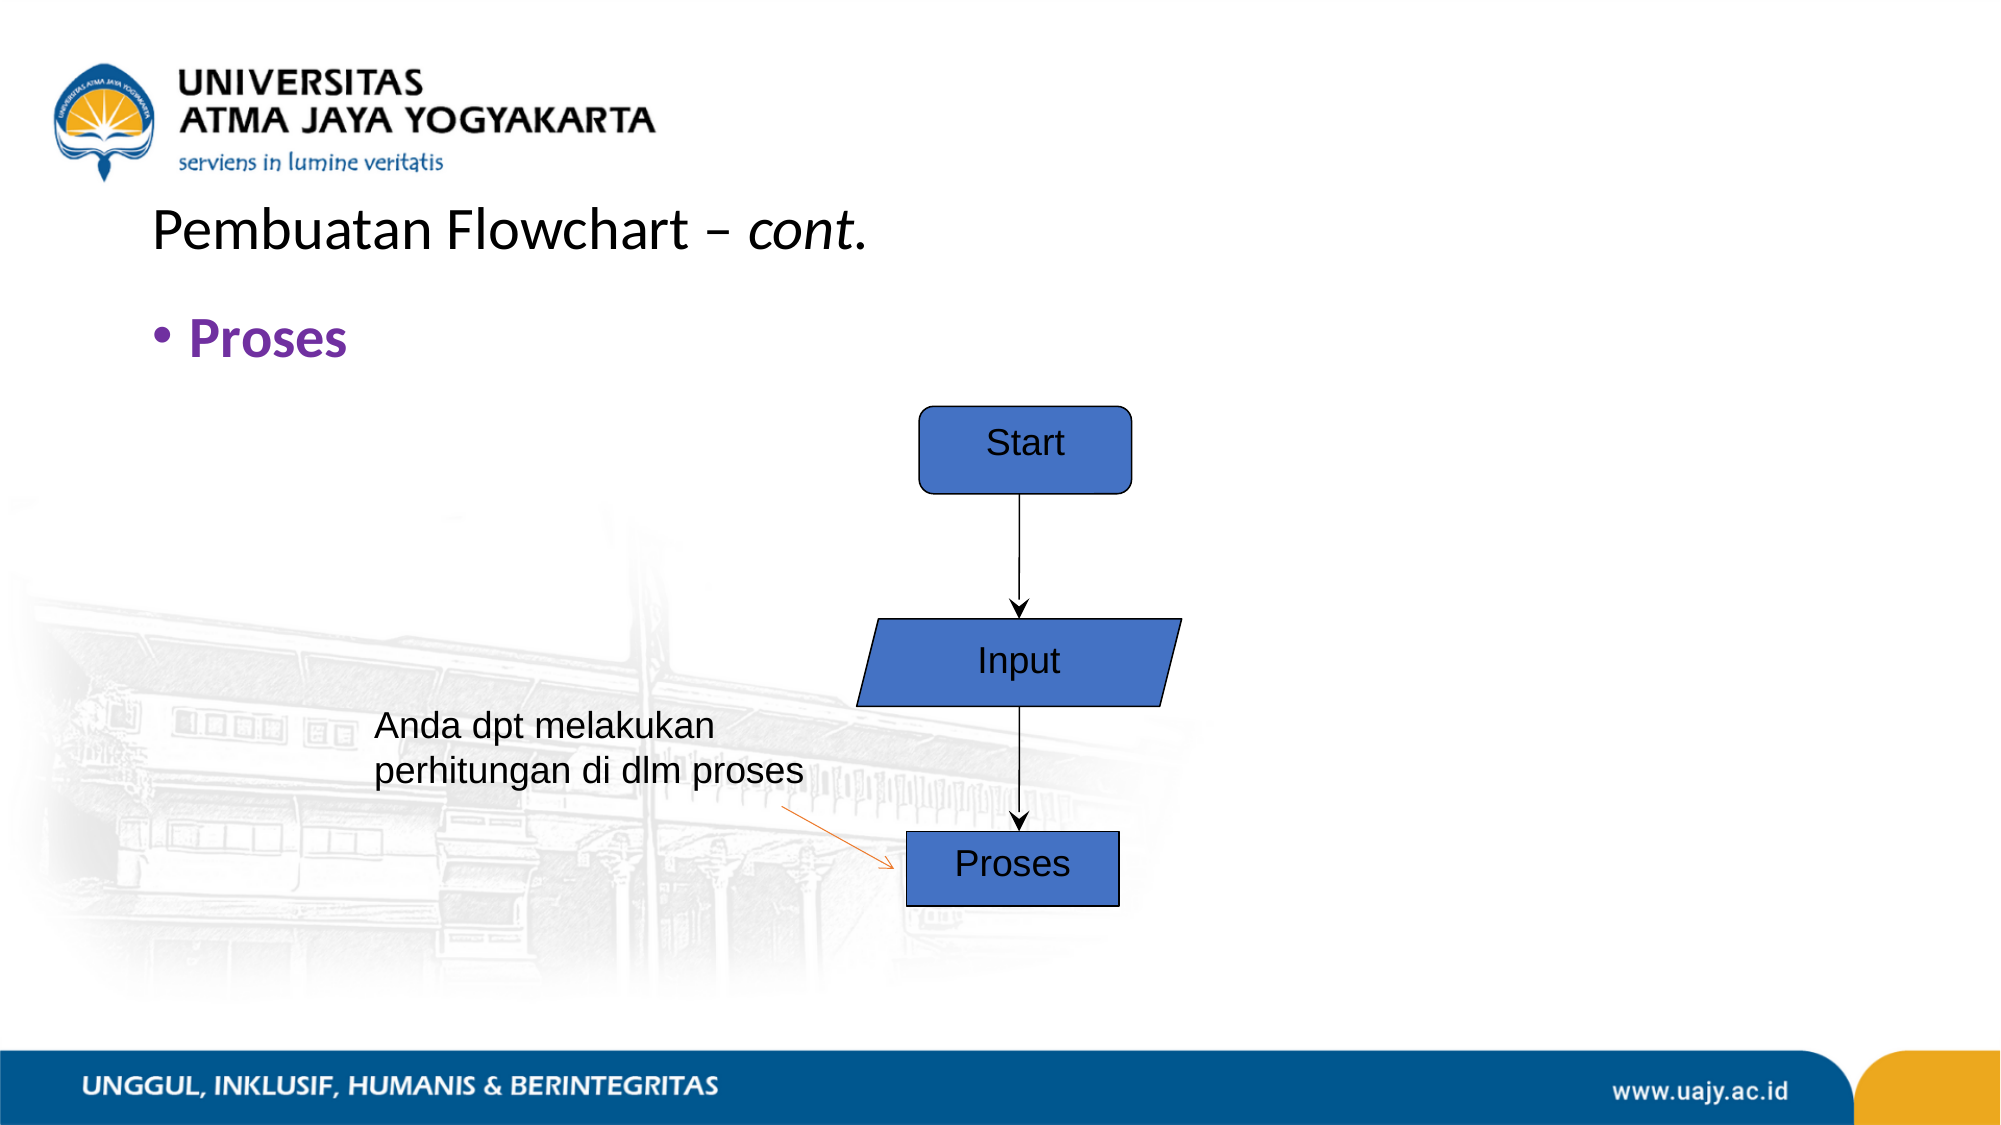

# Pembuatan Flowchart – cont.
Proses
Start
Input
Anda dpt melakukan
perhitungan di dlm proses
Proses